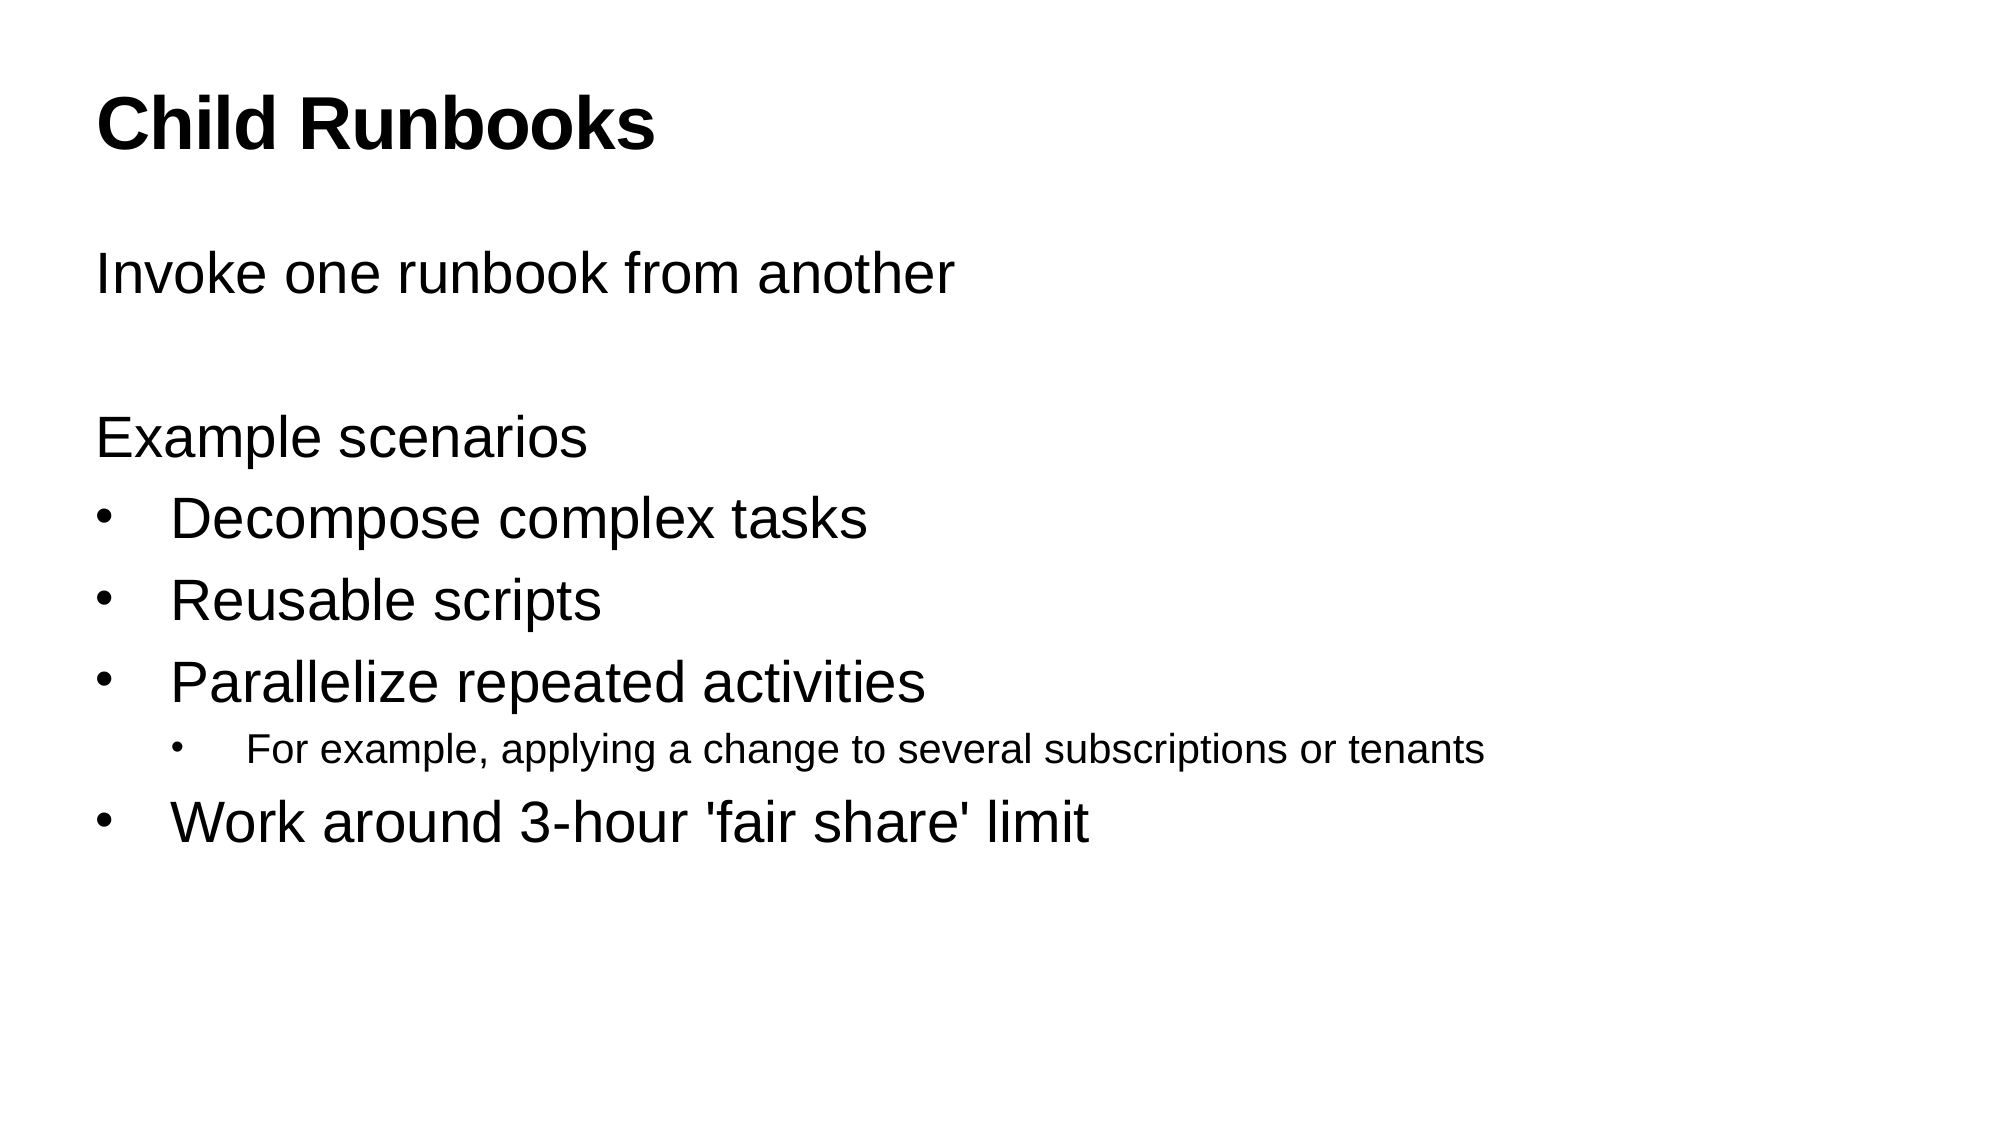

# Child Runbooks
Invoke one runbook from another

Example scenarios
Decompose complex tasks
Reusable scripts
Parallelize repeated activities
For example, applying a change to several subscriptions or tenants
Work around 3-hour 'fair share' limit